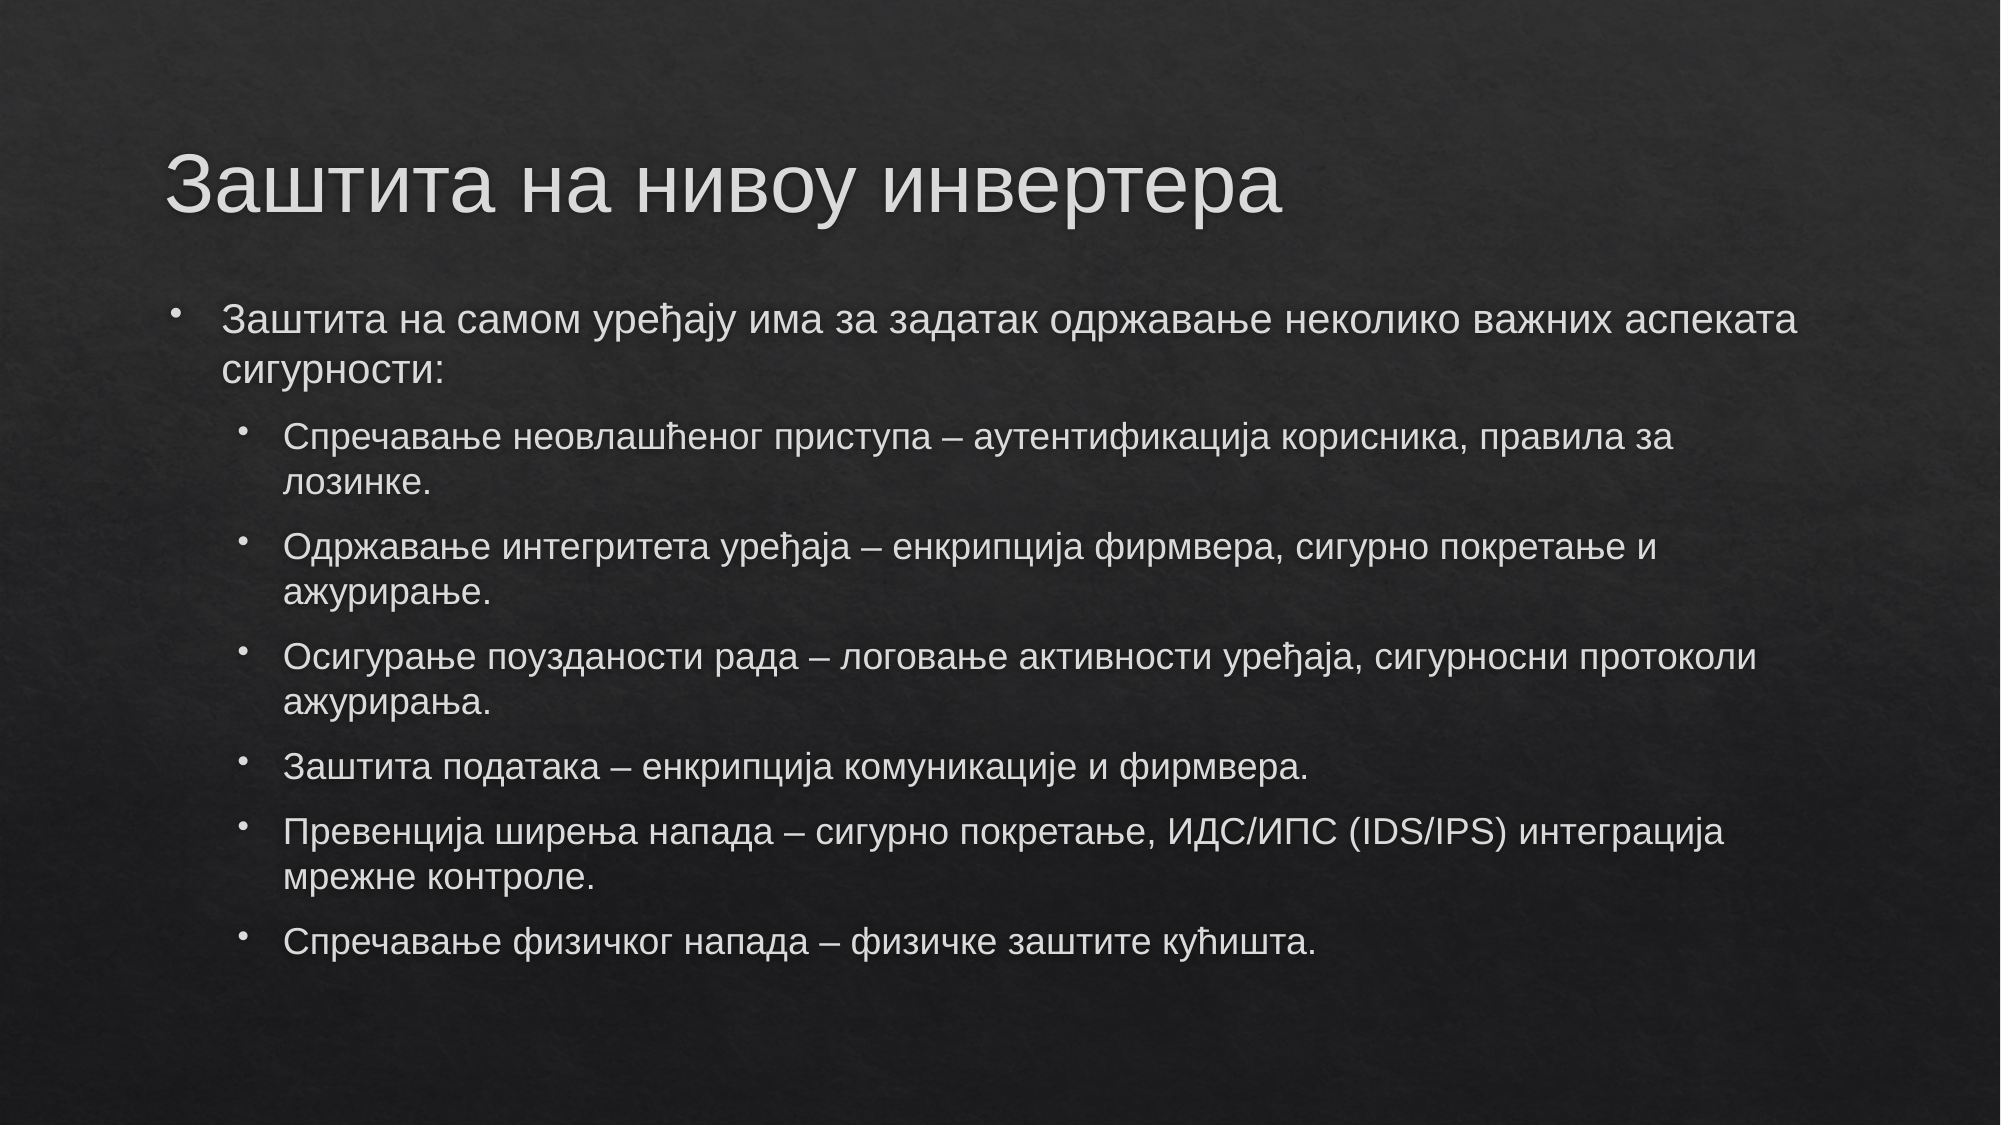

# Заштита на нивоу инвертера
Заштита на самом уређају има за задатак одржавање неколико важних аспеката сигурности:
Спречавање неовлашћеног приступа – аутентификација корисника, правила за лозинке.
Одржавање интегритета уређаја – енкрипција фирмвера, сигурно покретање и ажурирање.
Осигурање поузданости рада – логовање активности уређаја, сигурносни протоколи ажурирања.
Заштита података – енкрипција комуникације и фирмвера.
Превенција ширења напада – сигурно покретање, ИДС/ИПС (IDS/IPS) интеграција мрежне контроле.
Спречавање физичког напада – физичке заштите кућишта.